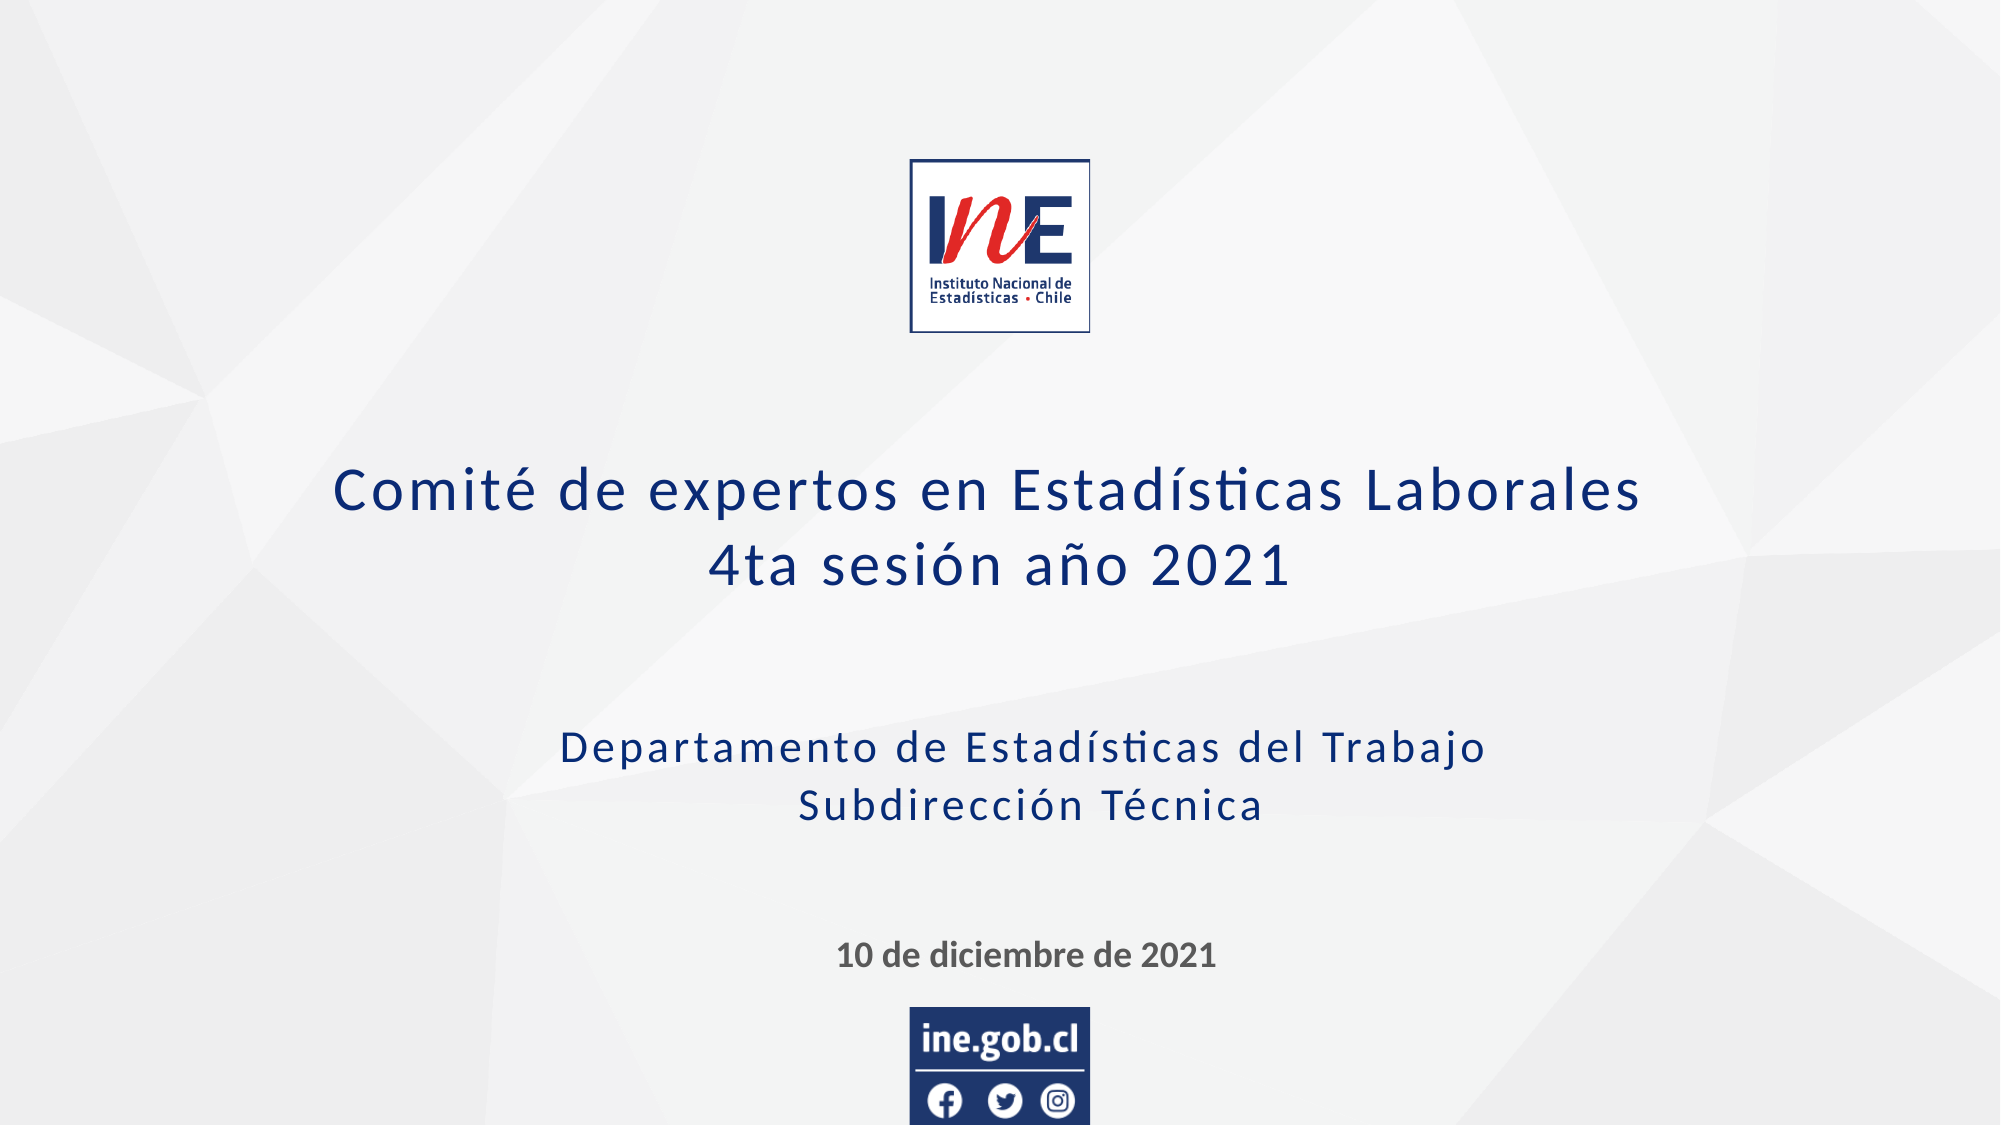

# Comité de expertos en Estadísticas Laborales 4ta sesión año 2021
Departamento de Estadísticas del Trabajo
Subdirección Técnica
10 de diciembre de 2021